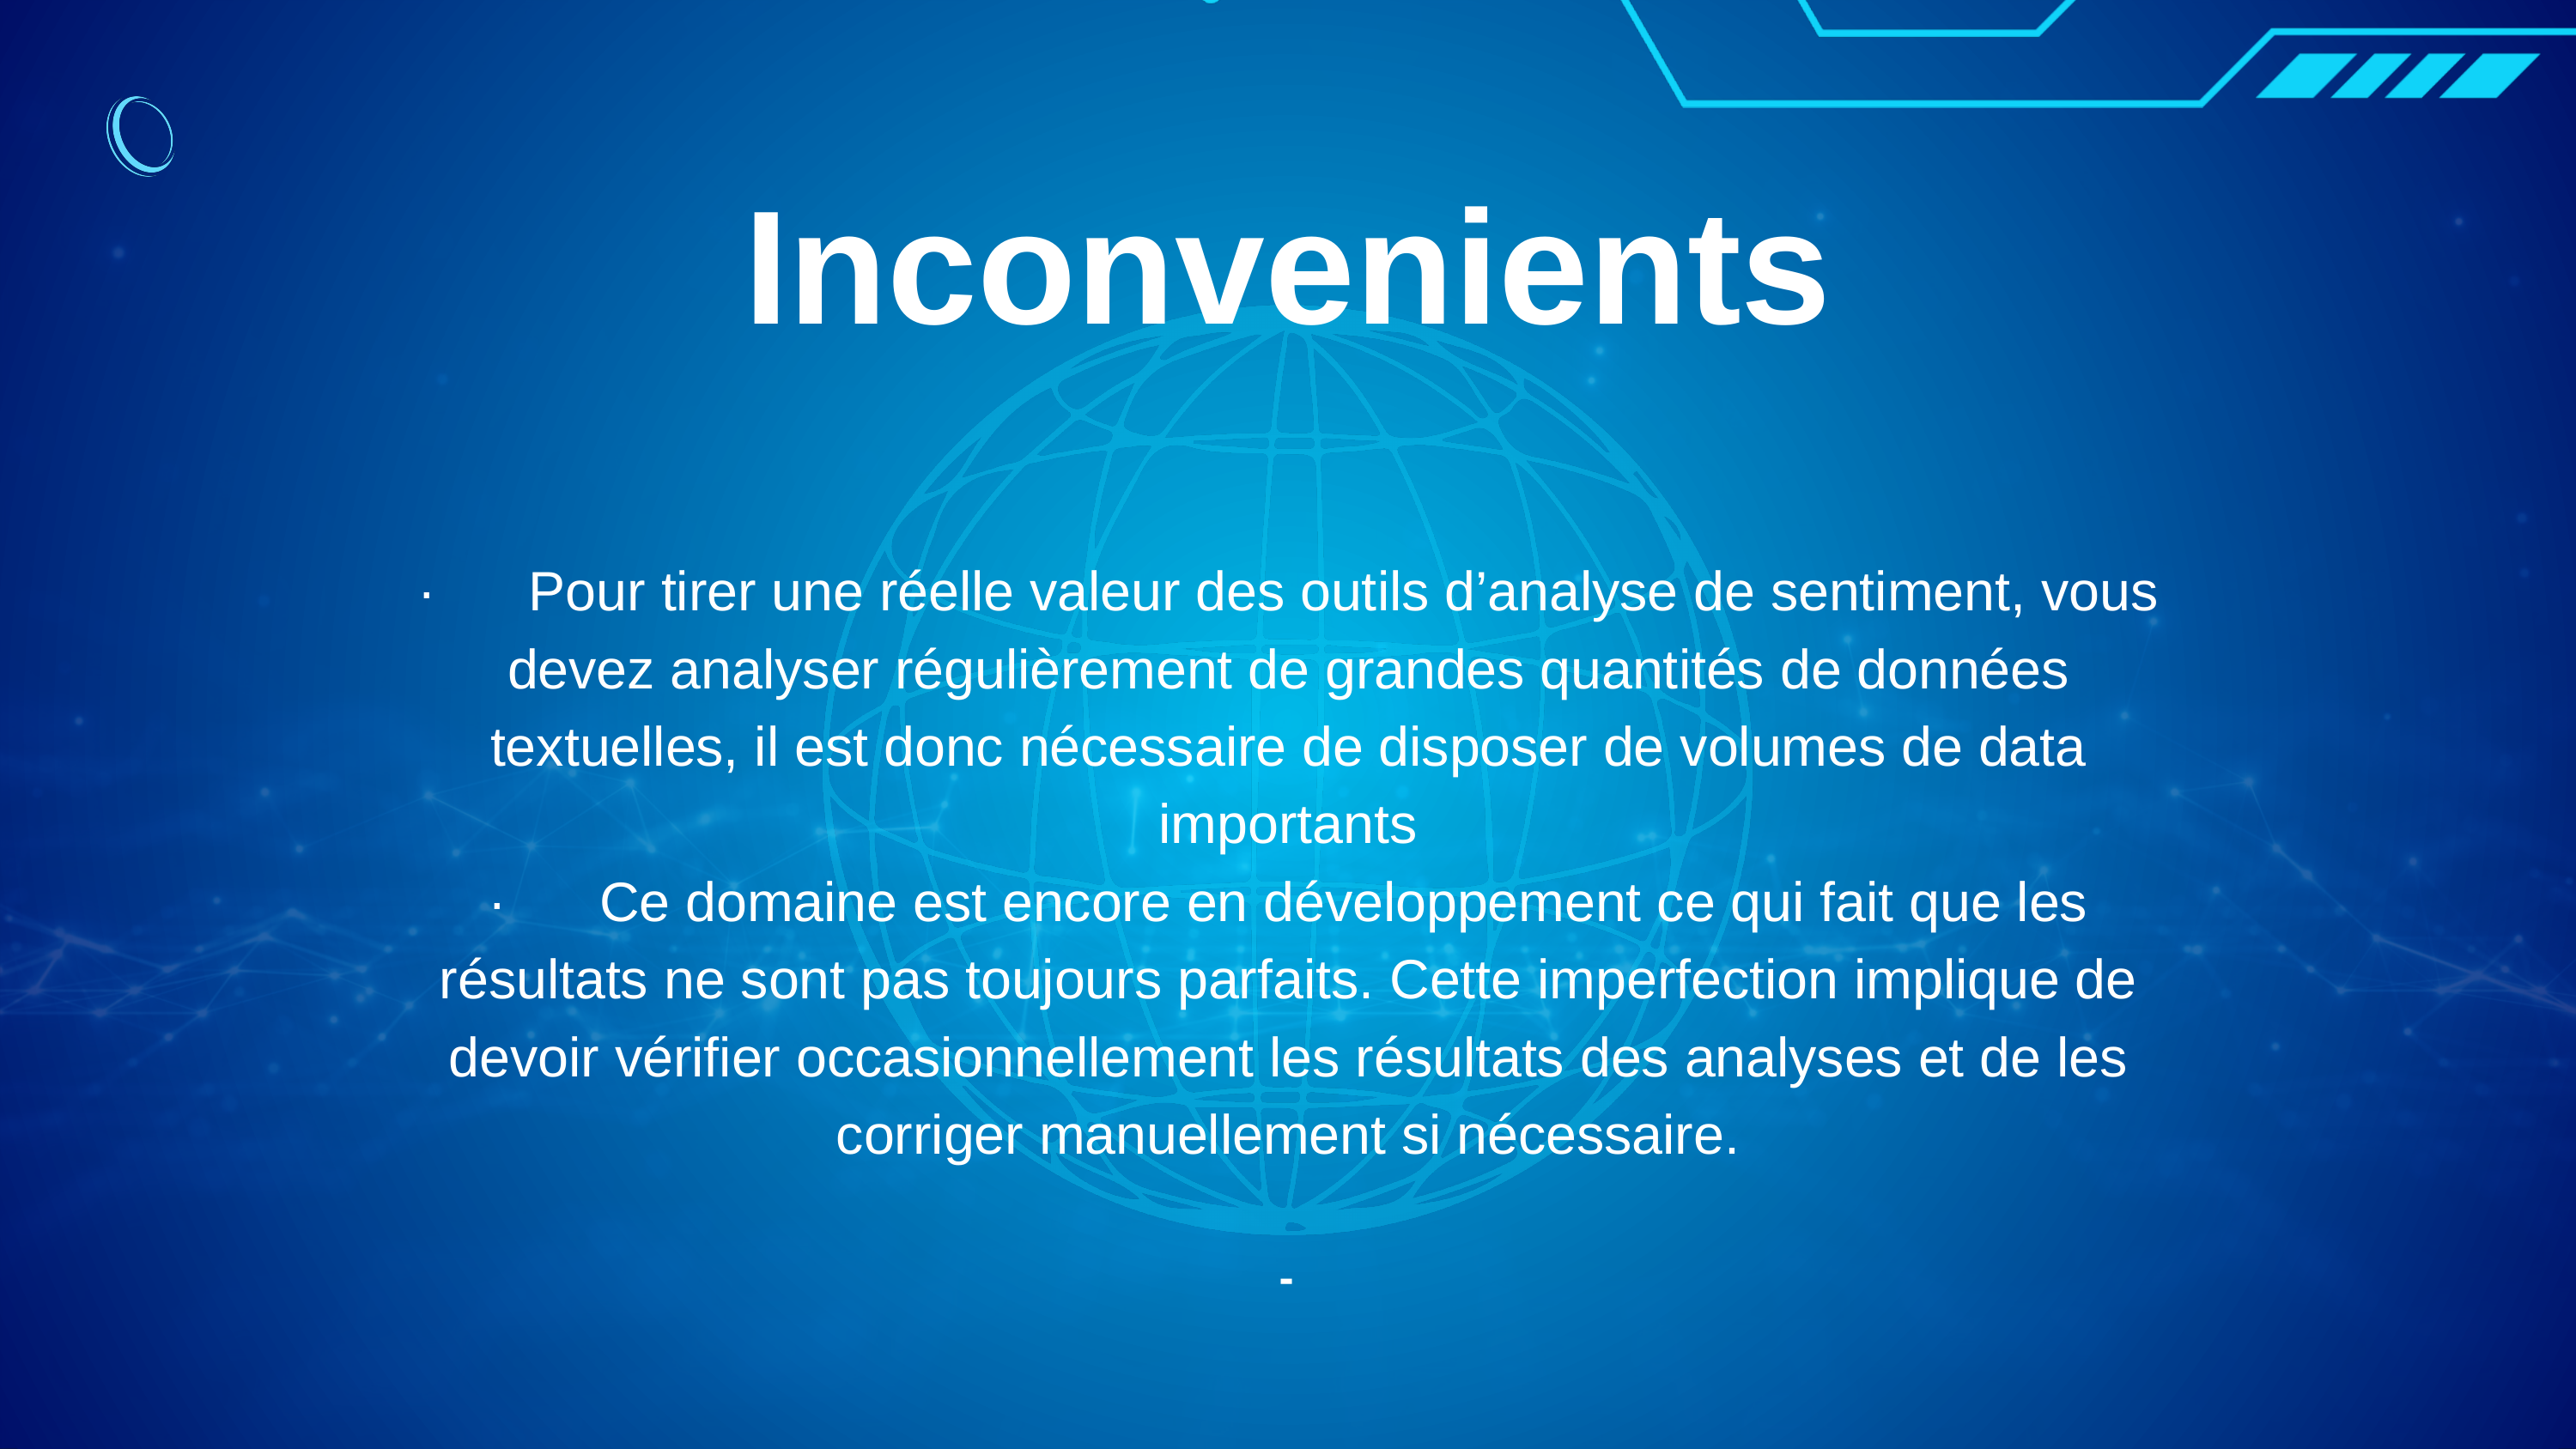

Inconvenients

·      Pour tirer une réelle valeur des outils d’analyse de sentiment, vous devez analyser régulièrement de grandes quantités de données textuelles, il est donc nécessaire de disposer de volumes de data importants
·      Ce domaine est encore en développement ce qui fait que les résultats ne sont pas toujours parfaits. Cette imperfection implique de devoir vérifier occasionnellement les résultats des analyses et de les corriger manuellement si nécessaire.

-